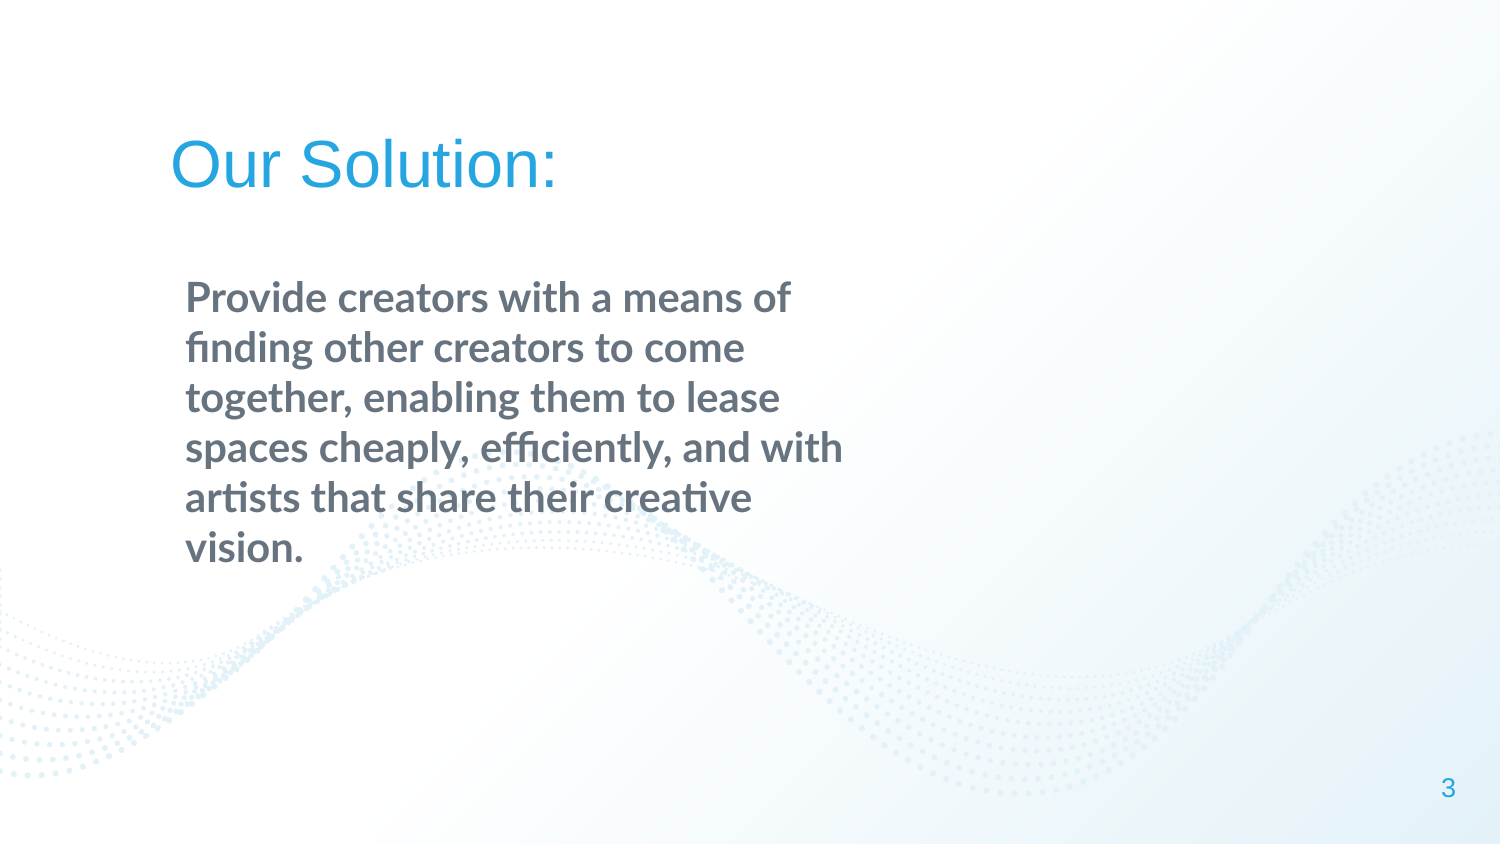

# Our Solution:
Provide creators with a means of finding other creators to come together, enabling them to lease spaces cheaply, efficiently, and with artists that share their creative vision.
3